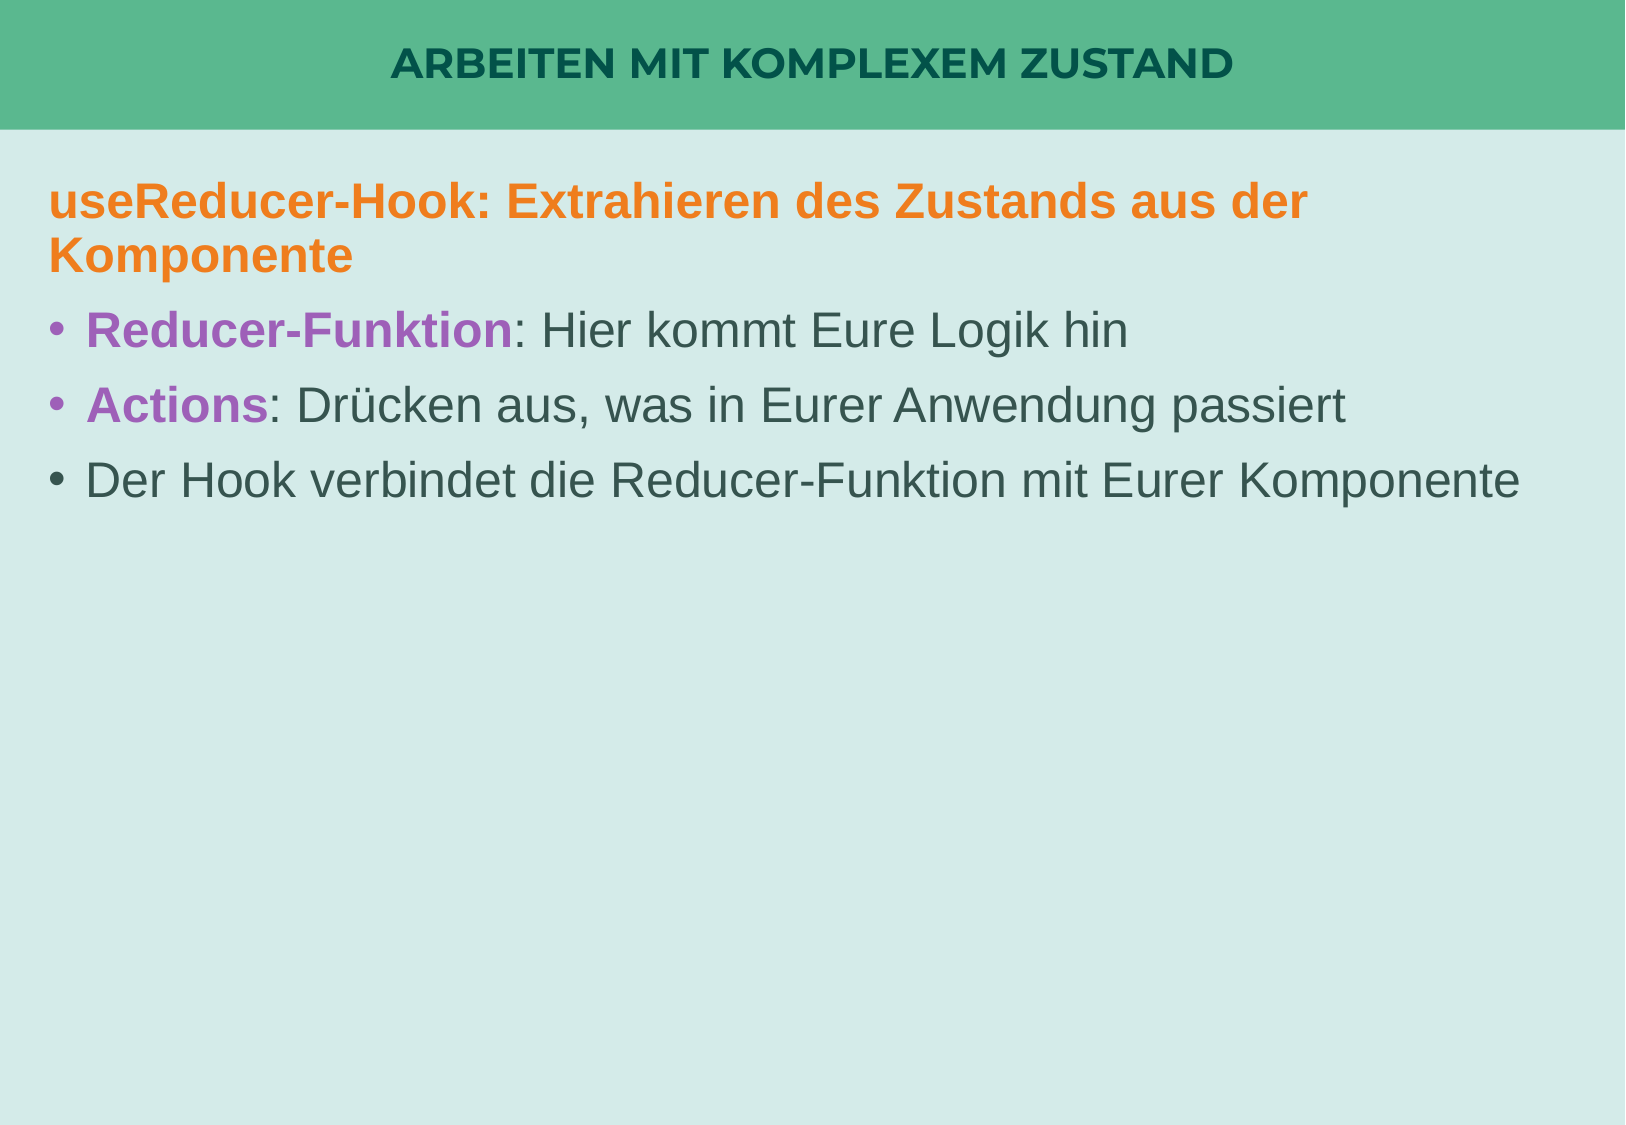

# Arbeiten mit komplexem Zustand
useReducer-Hook: Extrahieren des Zustands aus der Komponente
Reducer-Funktion: Hier kommt Eure Logik hin
Actions: Drücken aus, was in Eurer Anwendung passiert
Der Hook verbindet die Reducer-Funktion mit Eurer Komponente